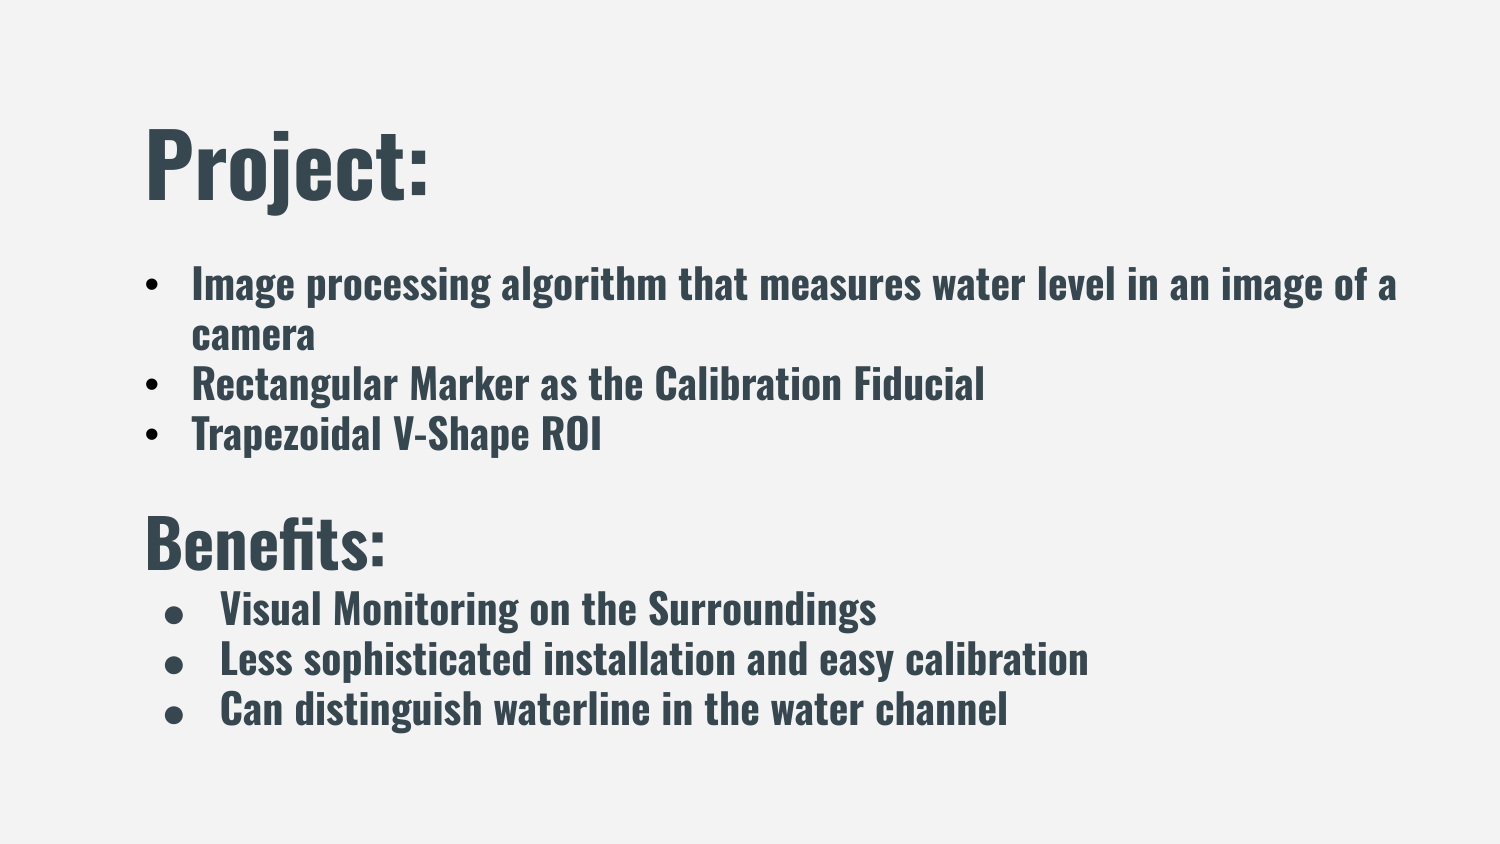

# Project:
Image processing algorithm that measures water level in an image of a camera
Rectangular Marker as the Calibration Fiducial
Trapezoidal V-Shape ROI

Benefits:
Visual Monitoring on the Surroundings
Less sophisticated installation and easy calibration
Can distinguish waterline in the water channel